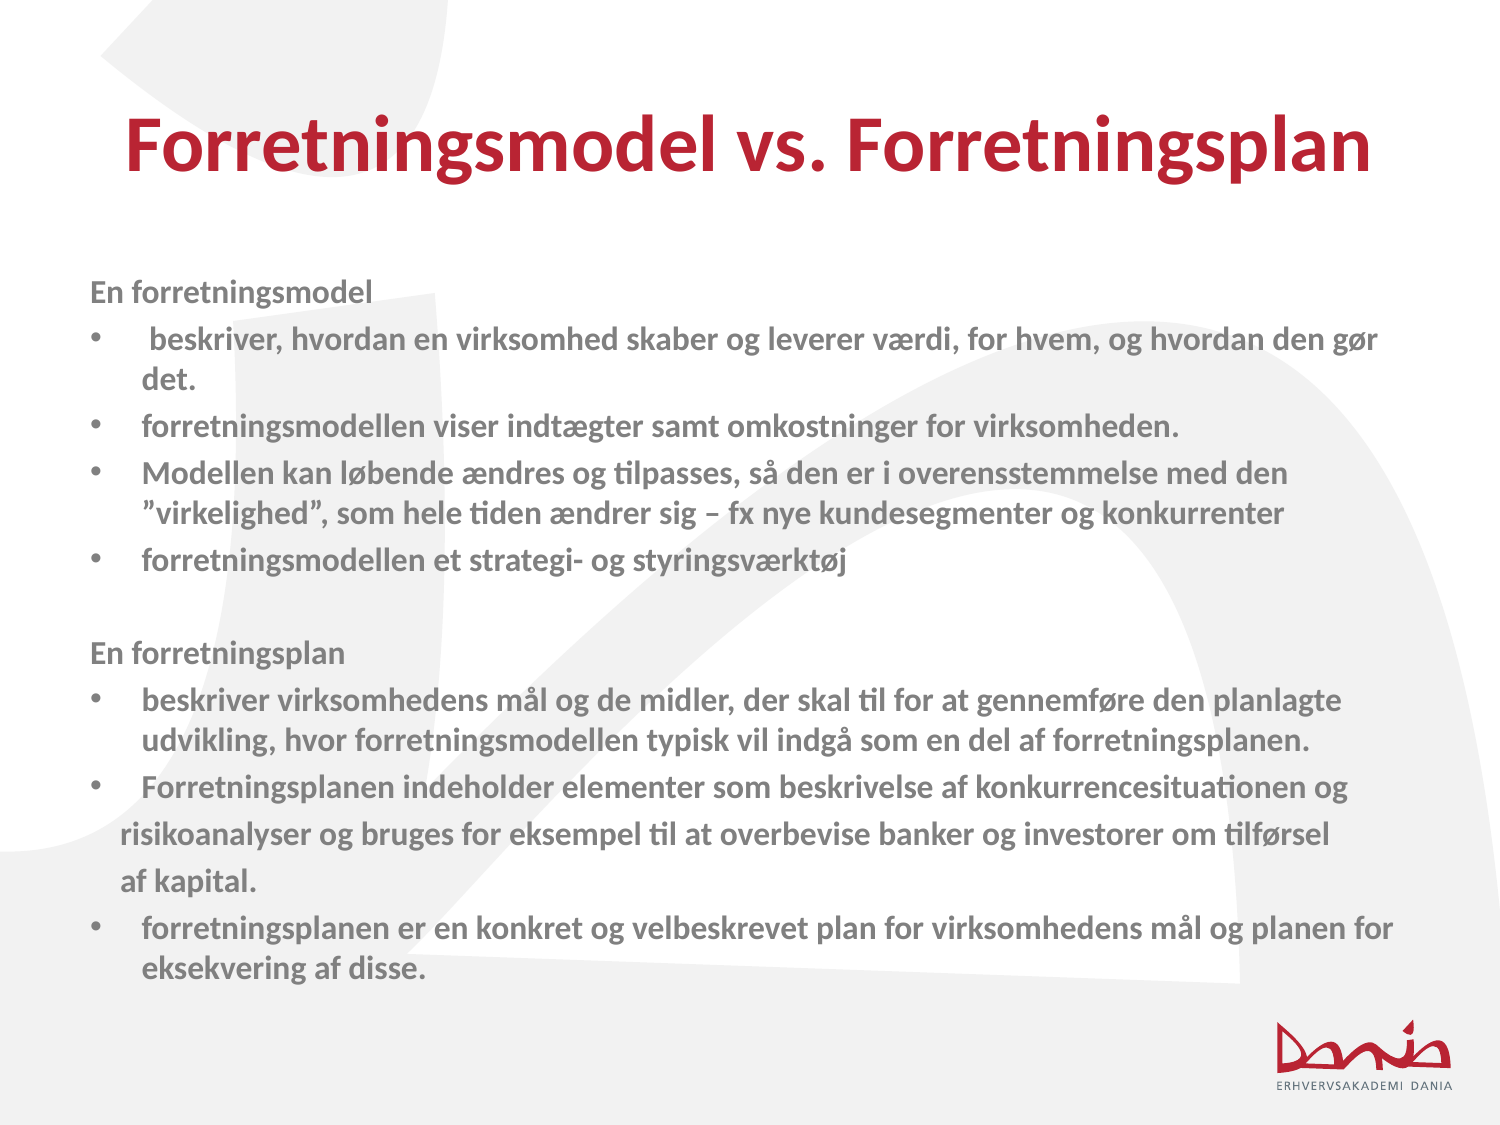

# Forretningsmodel vs. Forretningsplan
En forretningsmodel
 beskriver, hvordan en virksomhed skaber og leverer værdi, for hvem, og hvordan den gør det.
forretningsmodellen viser indtægter samt omkostninger for virksomheden.
Modellen kan løbende ændres og tilpasses, så den er i overensstemmelse med den ”virkelighed”, som hele tiden ændrer sig – fx nye kundesegmenter og konkurrenter
forretningsmodellen et strategi- og styringsværktøj

En forretningsplan
beskriver virksomhedens mål og de midler, der skal til for at gennemføre den planlagte udvikling, hvor forretningsmodellen typisk vil indgå som en del af forretningsplanen.
Forretningsplanen indeholder elementer som beskrivelse af konkurrencesituationen og
    risikoanalyser og bruges for eksempel til at overbevise banker og investorer om tilførsel
    af kapital.
forretningsplanen er en konkret og velbeskrevet plan for virksomhedens mål og planen for eksekvering af disse.